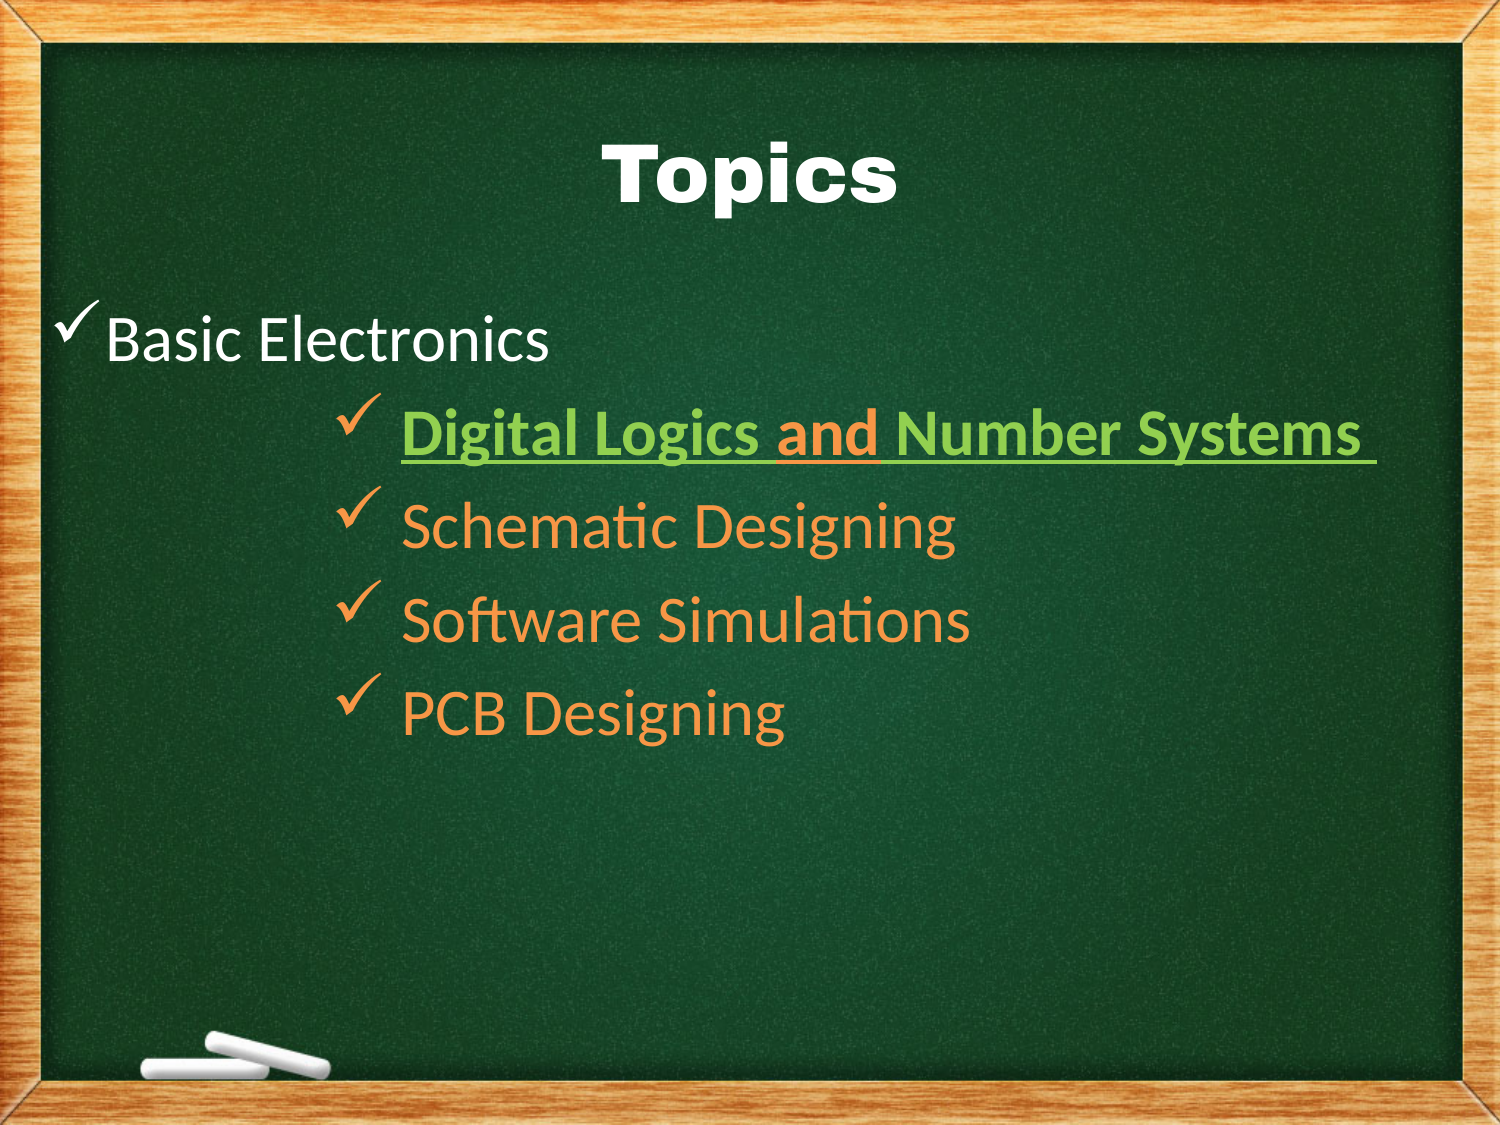

# Topics
Basic Electronics
 Digital Logics and Number Systems
 Schematic Designing
 Software Simulations
 PCB Designing